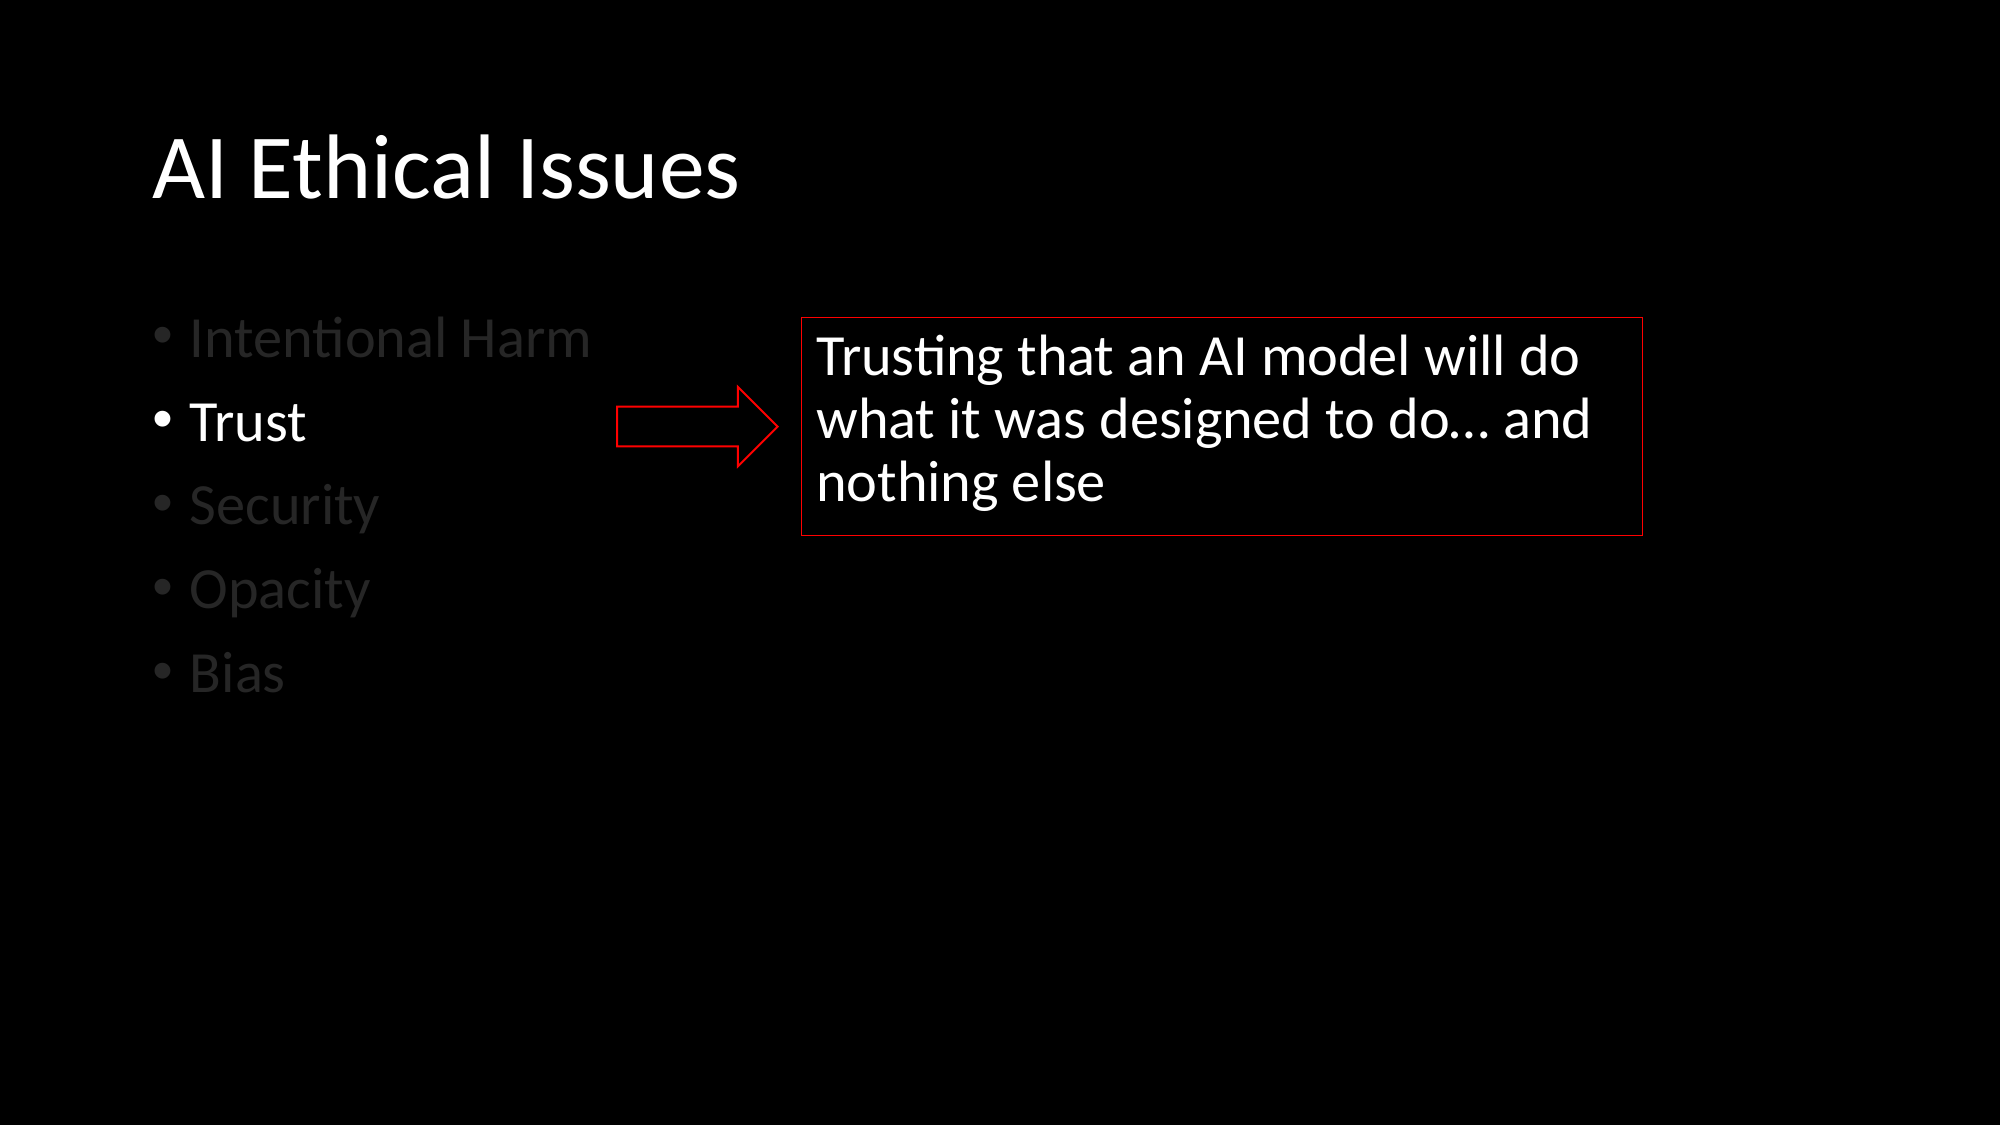

# AI Ethical Issues
Intentional Harm
Trust
Security
Opacity
Bias
Trusting that an AI model will do what it was designed to do… and nothing else